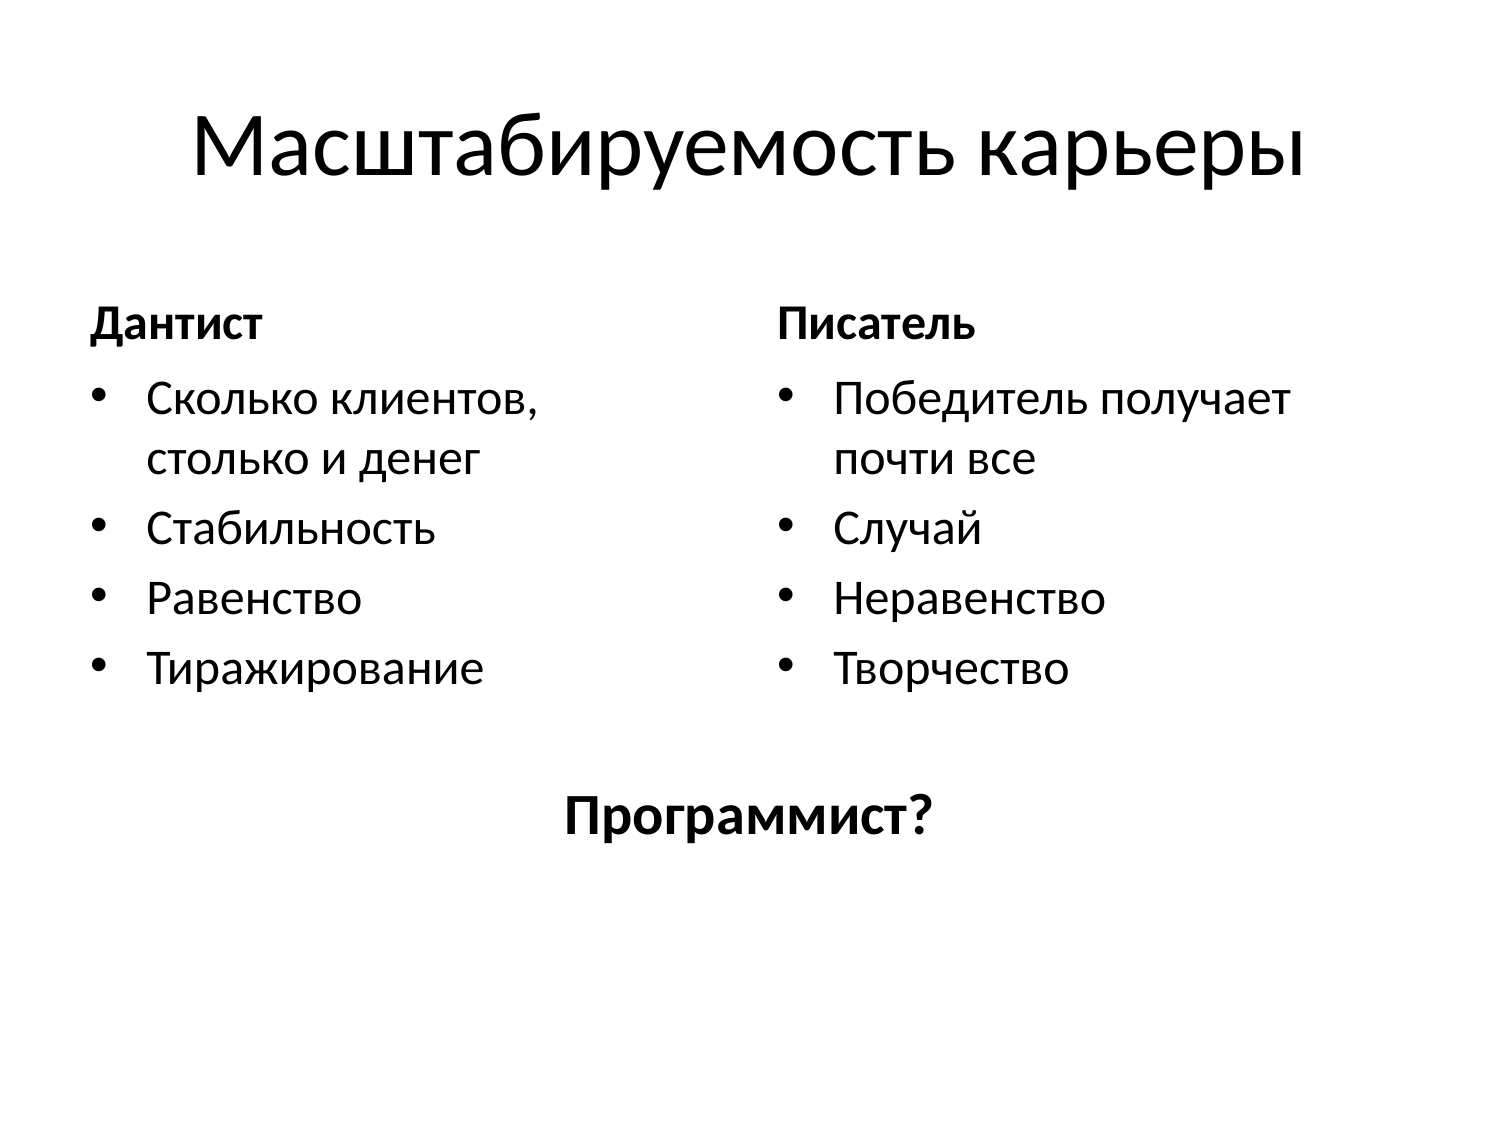

# Масштабируемость карьеры
Дантист
Писатель
Сколько клиентов, столько и денег
Стабильность
Равенство
Тиражирование
Победитель получает почти все
Случай
Неравенство
Творчество
Программист?